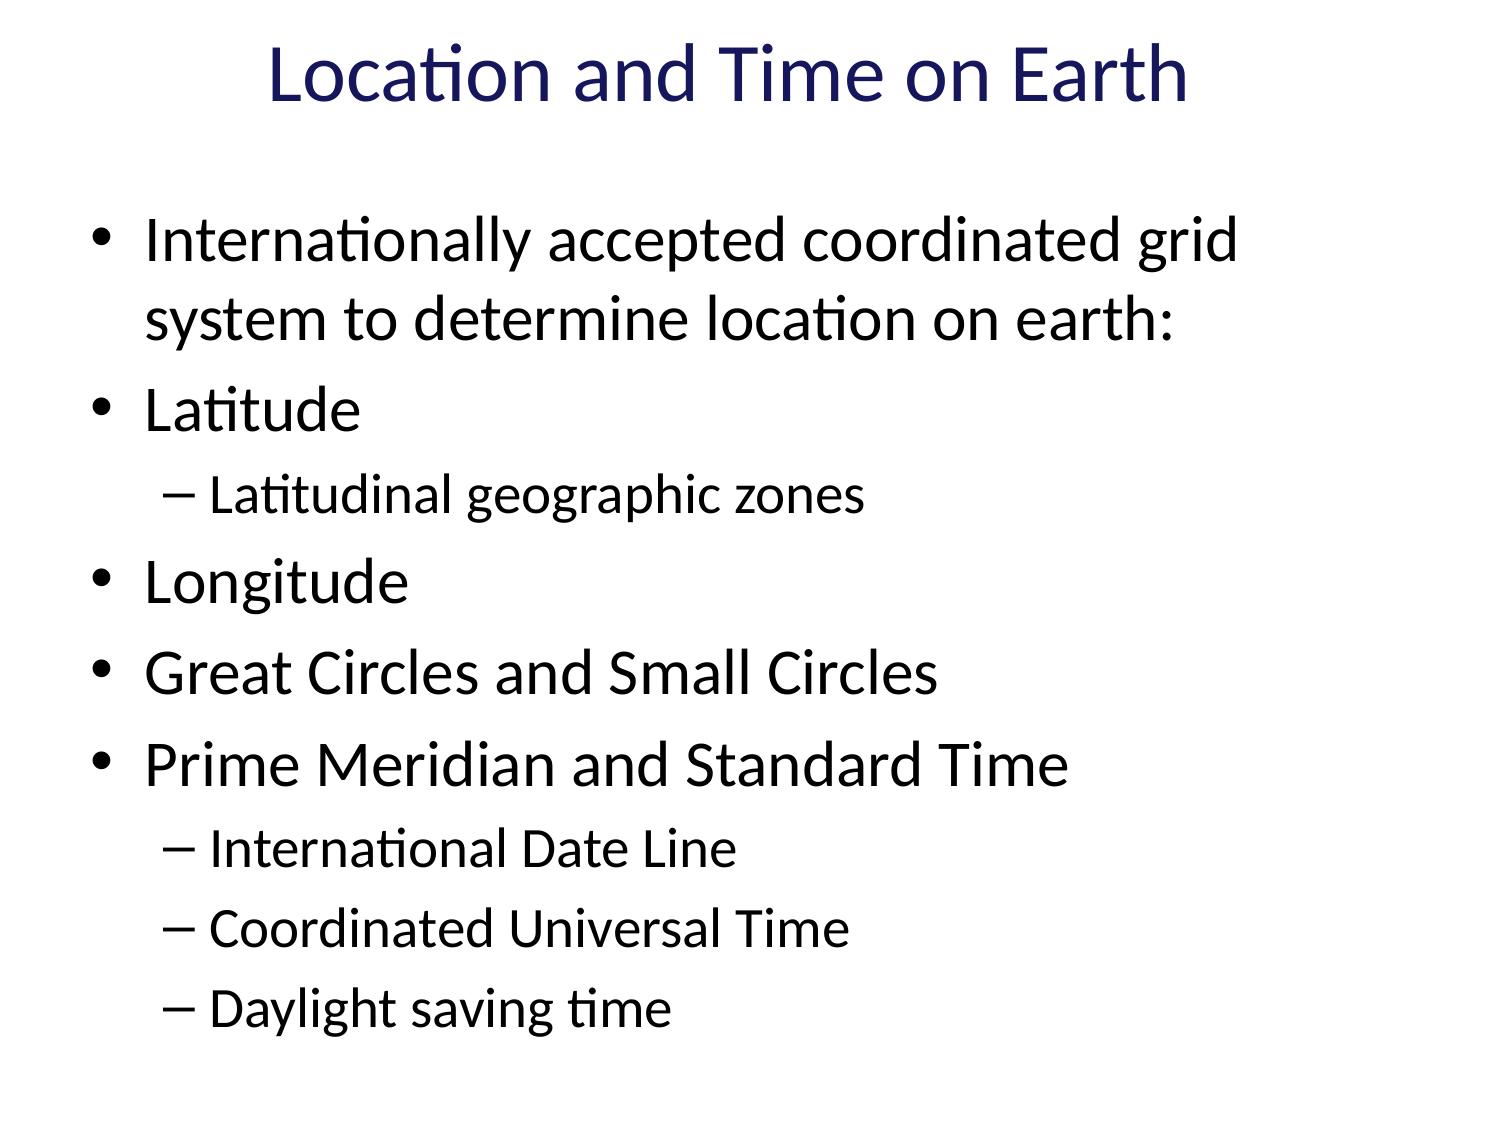

# Location and Time on Earth
Internationally accepted coordinated grid system to determine location on earth:
Latitude
Latitudinal geographic zones
Longitude
Great Circles and Small Circles
Prime Meridian and Standard Time
International Date Line
Coordinated Universal Time
Daylight saving time